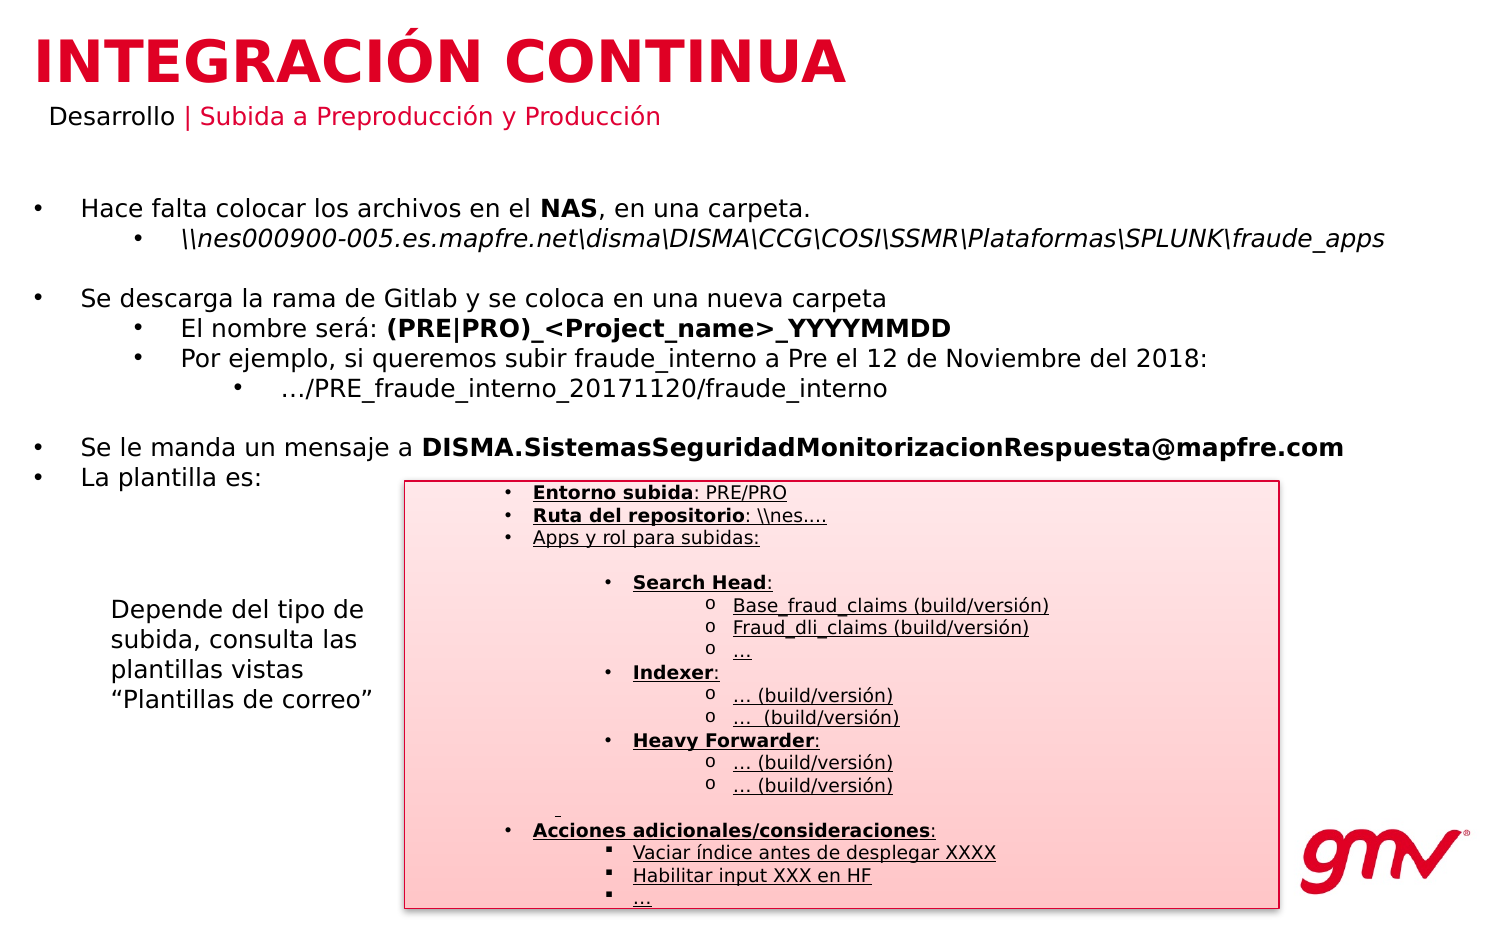

INTEGRACIÓN CONTINUA
Desarrollo | Subida a Preproducción y Producción
Hace falta colocar los archivos en el NAS, en una carpeta.
\\nes000900-005.es.mapfre.net\disma\DISMA\CCG\COSI\SSMR\Plataformas\SPLUNK\fraude_apps

Se descarga la rama de Gitlab y se coloca en una nueva carpeta
El nombre será: (PRE|PRO)_<Project_name>_YYYYMMDD
Por ejemplo, si queremos subir fraude_interno a Pre el 12 de Noviembre del 2018:
…/PRE_fraude_interno_20171120/fraude_interno

Se le manda un mensaje a DISMA.SistemasSeguridadMonitorizacionRespuesta@mapfre.com
La plantilla es:

Entorno subida: PRE/PRO
Ruta del repositorio: \\nes....
Apps y rol para subidas:

Search Head:
Base_fraud_claims (build/versión)
Fraud_dli_claims (build/versión)
…
Indexer:
… (build/versión)
…  (build/versión)
Heavy Forwarder:
… (build/versión)
… (build/versión)

Acciones adicionales/consideraciones:
Vaciar índice antes de desplegar XXXX
Habilitar input XXX en HF
…
Depende del tipo de subida, consulta las plantillas vistas “Plantillas de correo”